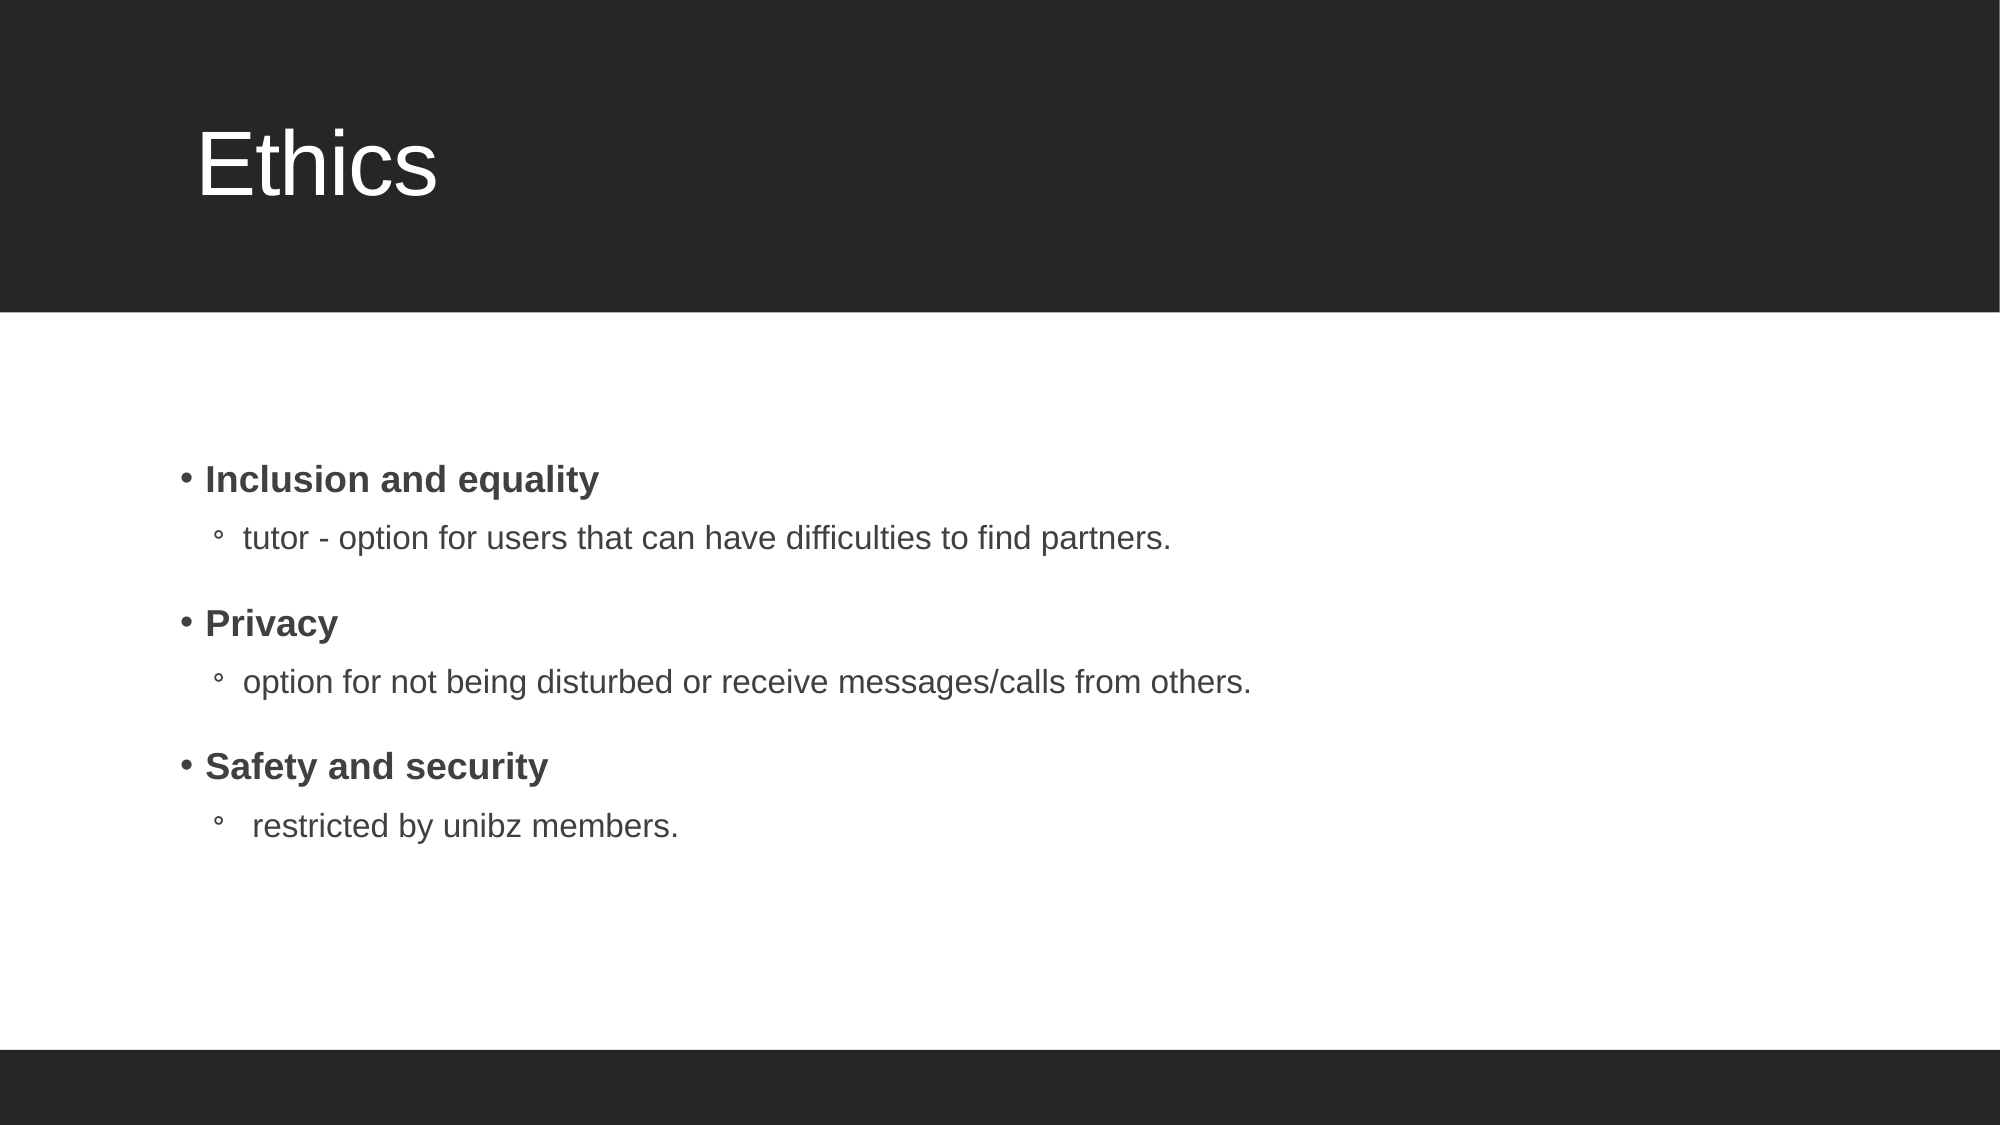

# Ethics
 Inclusion and equality
tutor - option for users that can have difficulties to find partners.
 Privacy
option for not being disturbed or receive messages/calls from others.
 Safety and security
 restricted by unibz members.